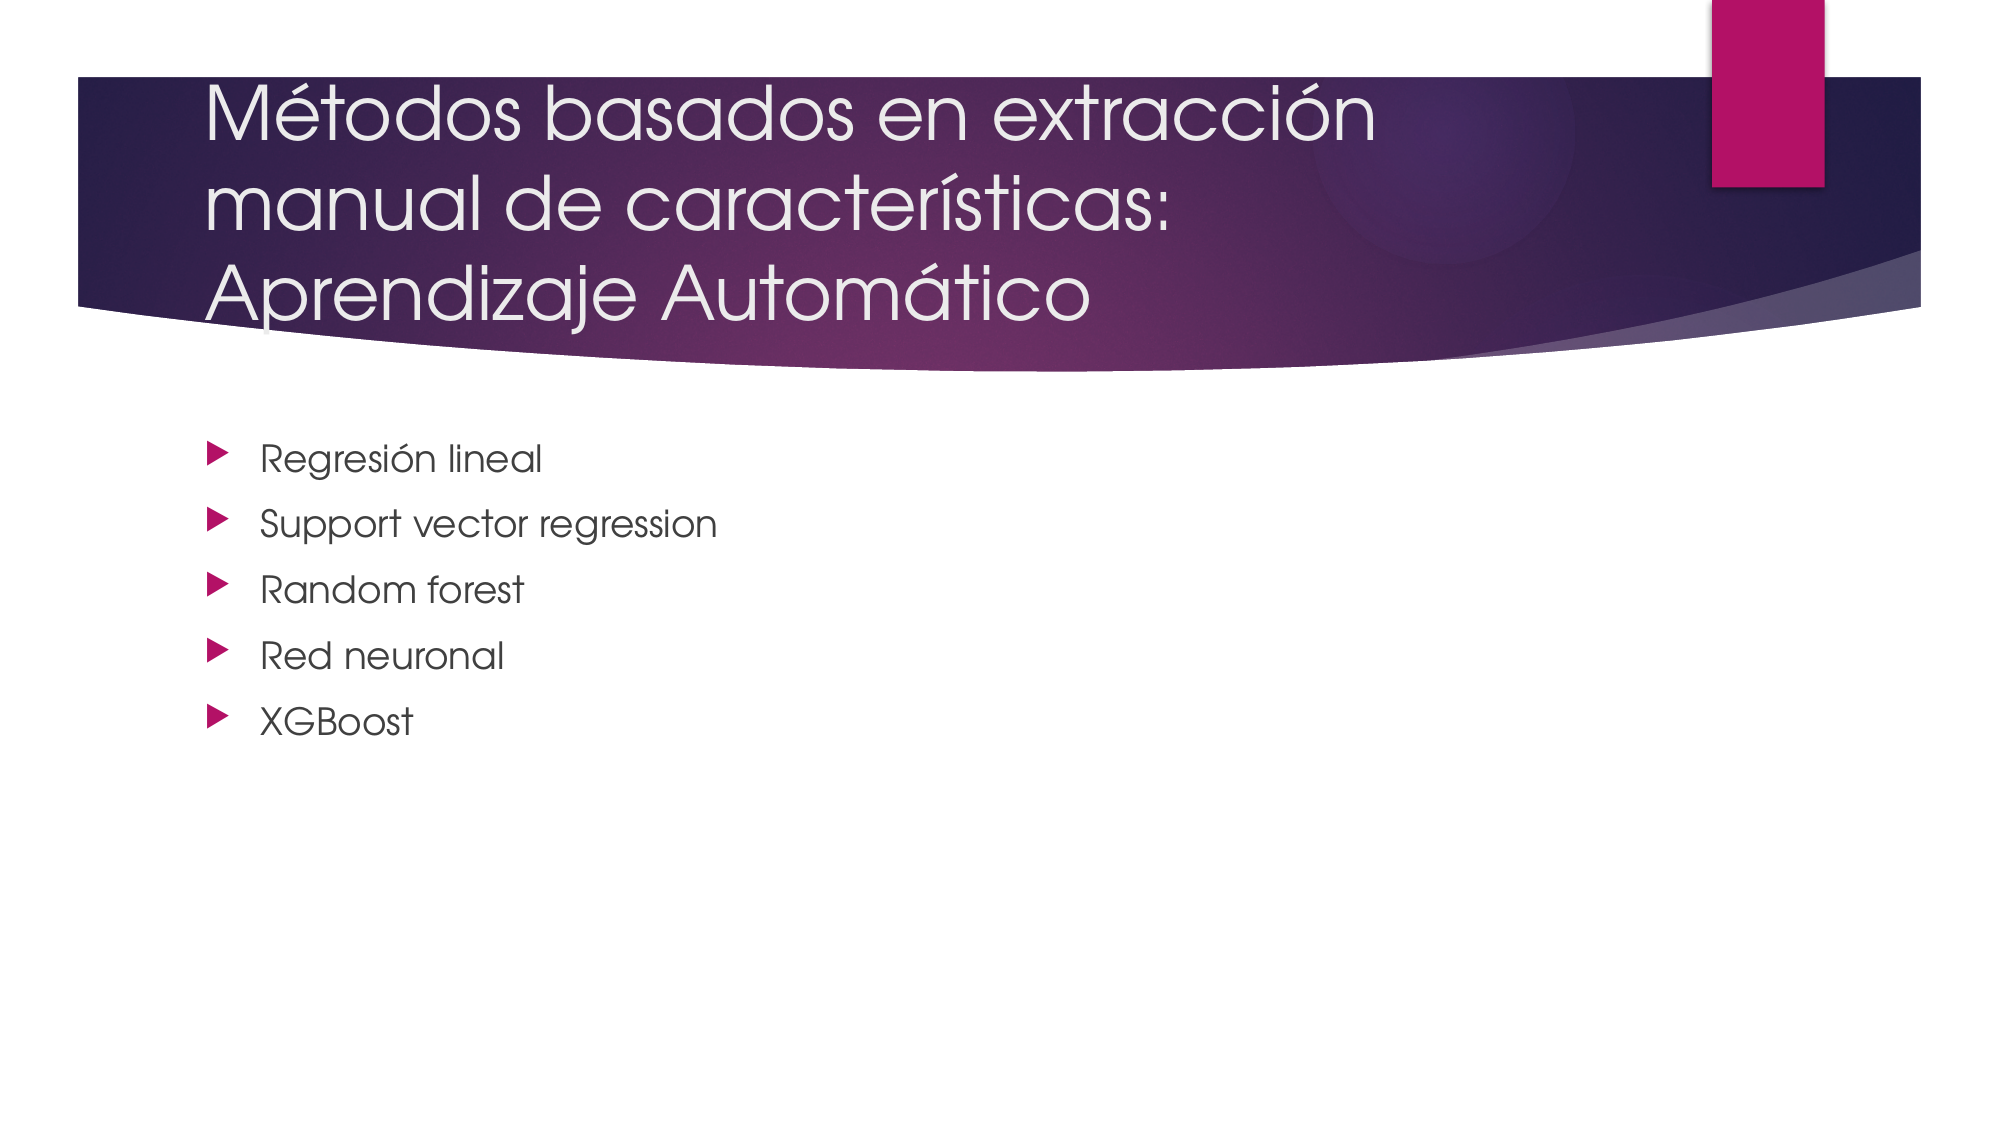

# Métodos basados en extracción manual de características: Aprendizaje Automático
Regresión lineal
Support vector regression
Random forest
Red neuronal
XGBoost